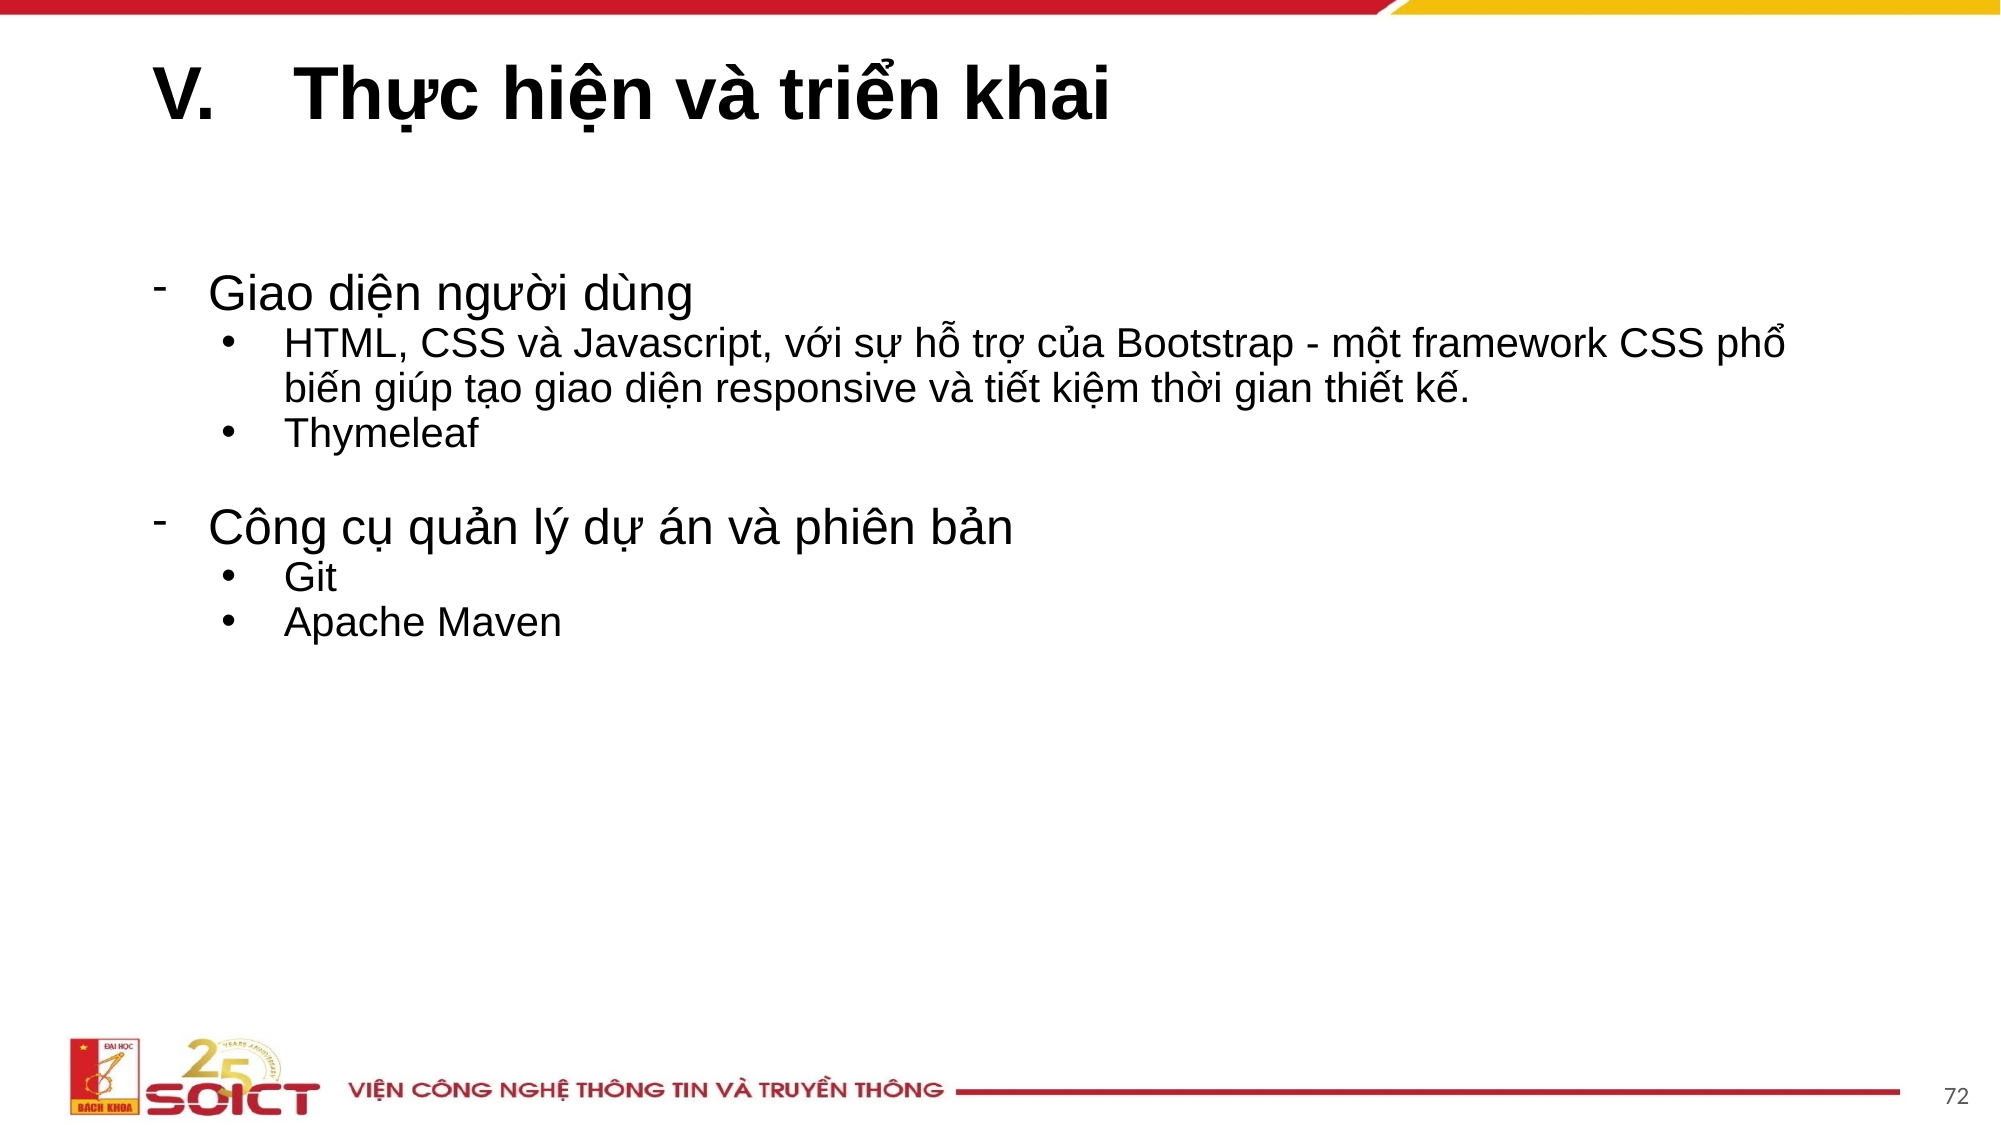

# Thực hiện và triển khai

Giao diện người dùng
HTML, CSS và Javascript, với sự hỗ trợ của Bootstrap - một framework CSS phổ biến giúp tạo giao diện responsive và tiết kiệm thời gian thiết kế.
Thymeleaf

Công cụ quản lý dự án và phiên bản
Git
Apache Maven

72